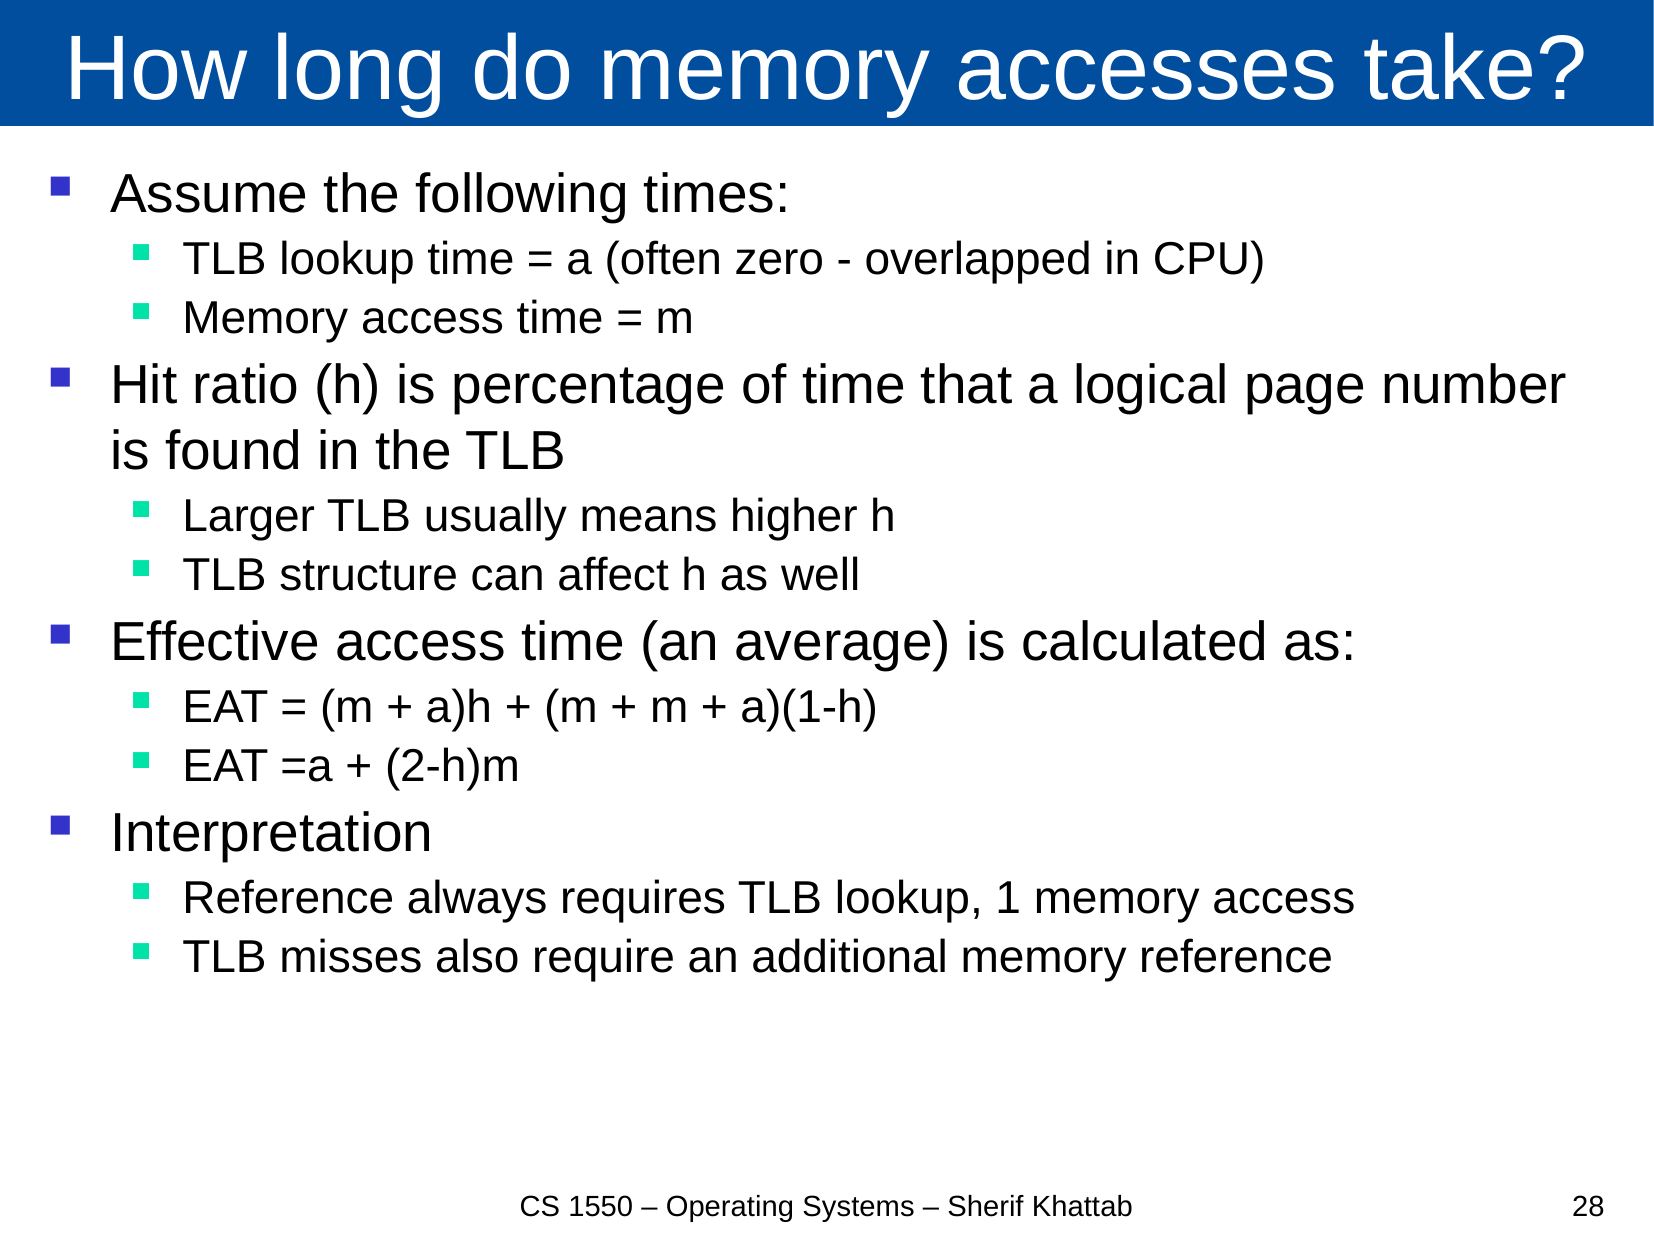

# How long do memory accesses take?
Assume the following times:
TLB lookup time = a (often zero - overlapped in CPU)
Memory access time = m
Hit ratio (h) is percentage of time that a logical page number is found in the TLB
Larger TLB usually means higher h
TLB structure can affect h as well
Effective access time (an average) is calculated as:
EAT = (m + a)h + (m + m + a)(1-h)
EAT =a + (2-h)m
Interpretation
Reference always requires TLB lookup, 1 memory access
TLB misses also require an additional memory reference
CS 1550 – Operating Systems – Sherif Khattab
28